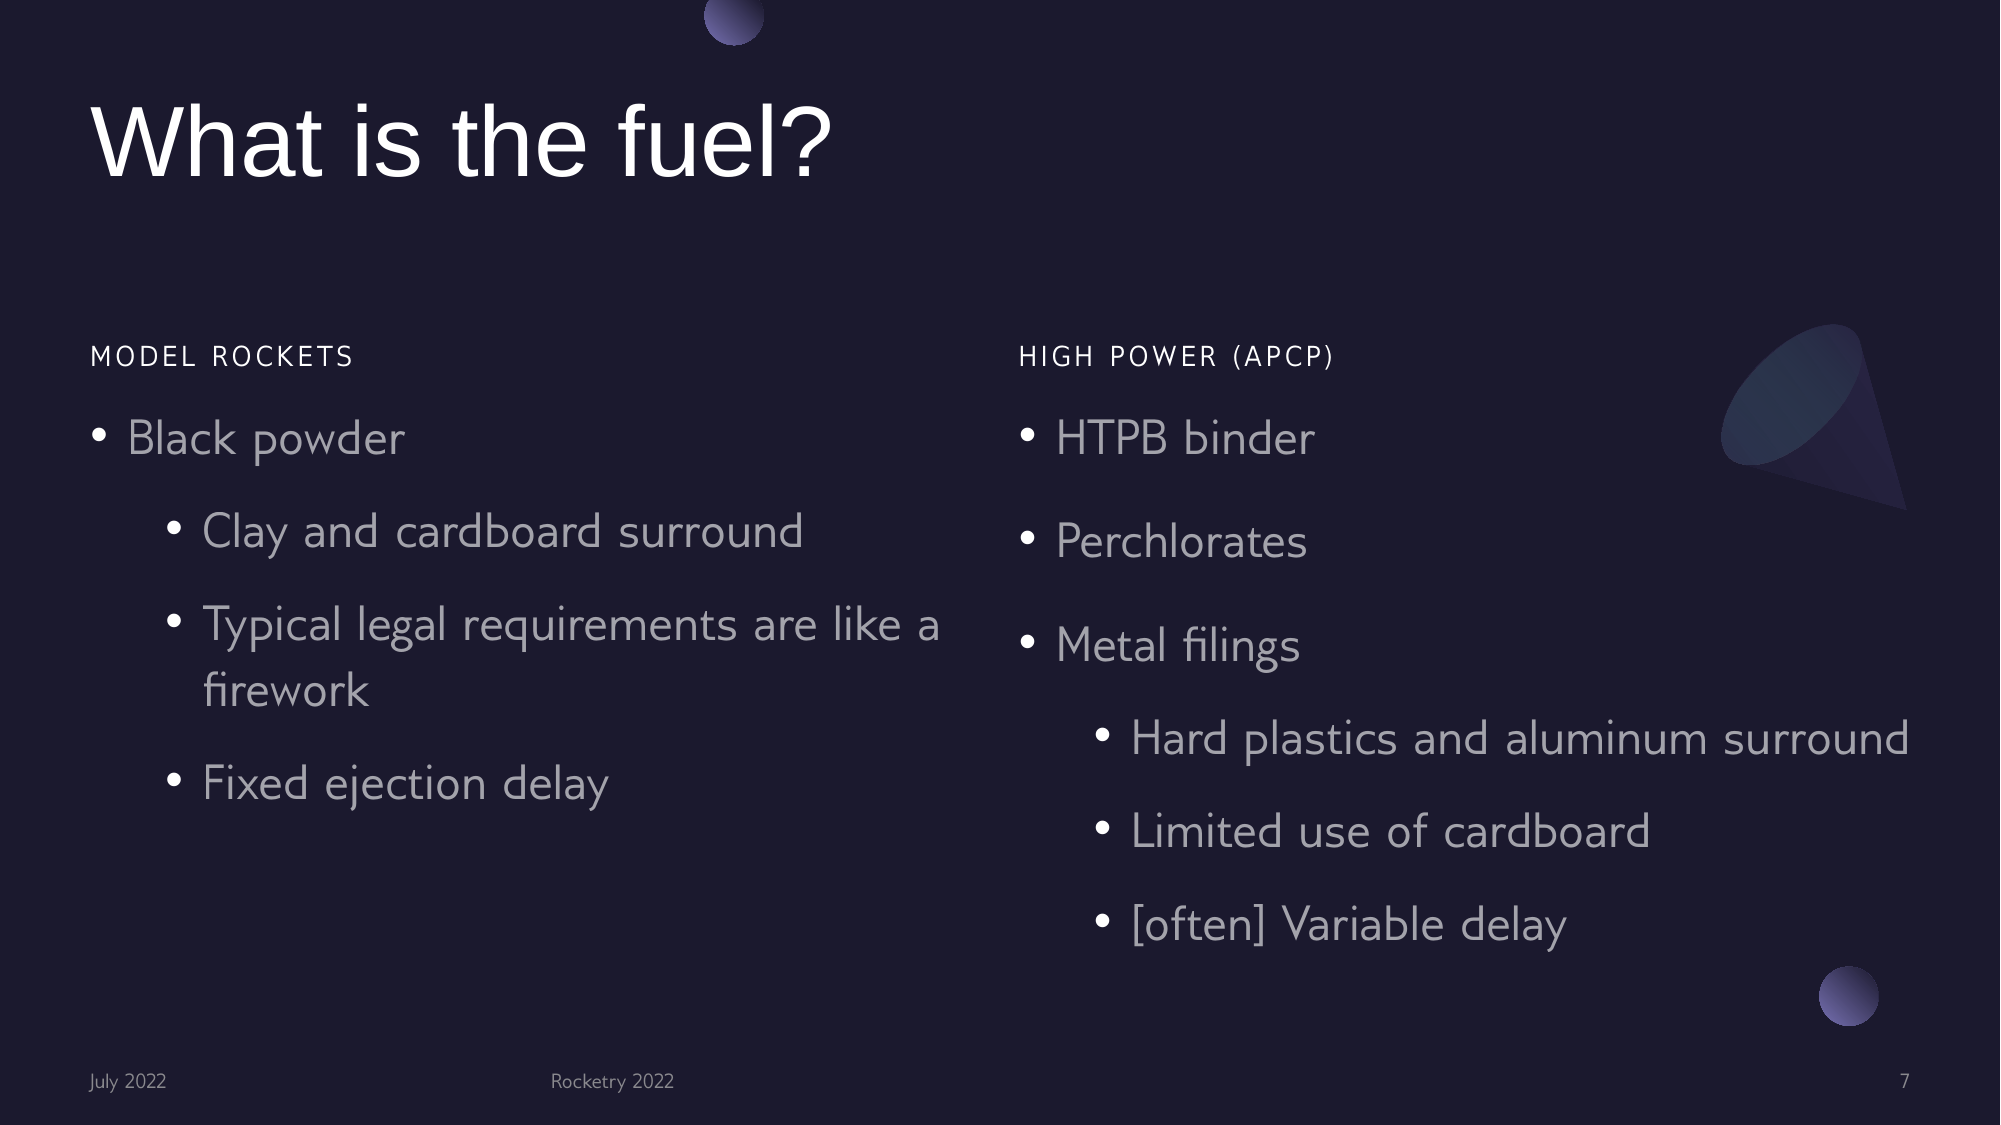

# What is the fuel?
Model rockets
High power (APCP)

Black powder
Clay and cardboard surround
Typical legal requirements are like a firework
Fixed ejection delay
HTPB binder
Perchlorates
Metal filings
Hard plastics and aluminum surround
Limited use of cardboard
[often] Variable delay

July 2022
Rocketry 2022
7